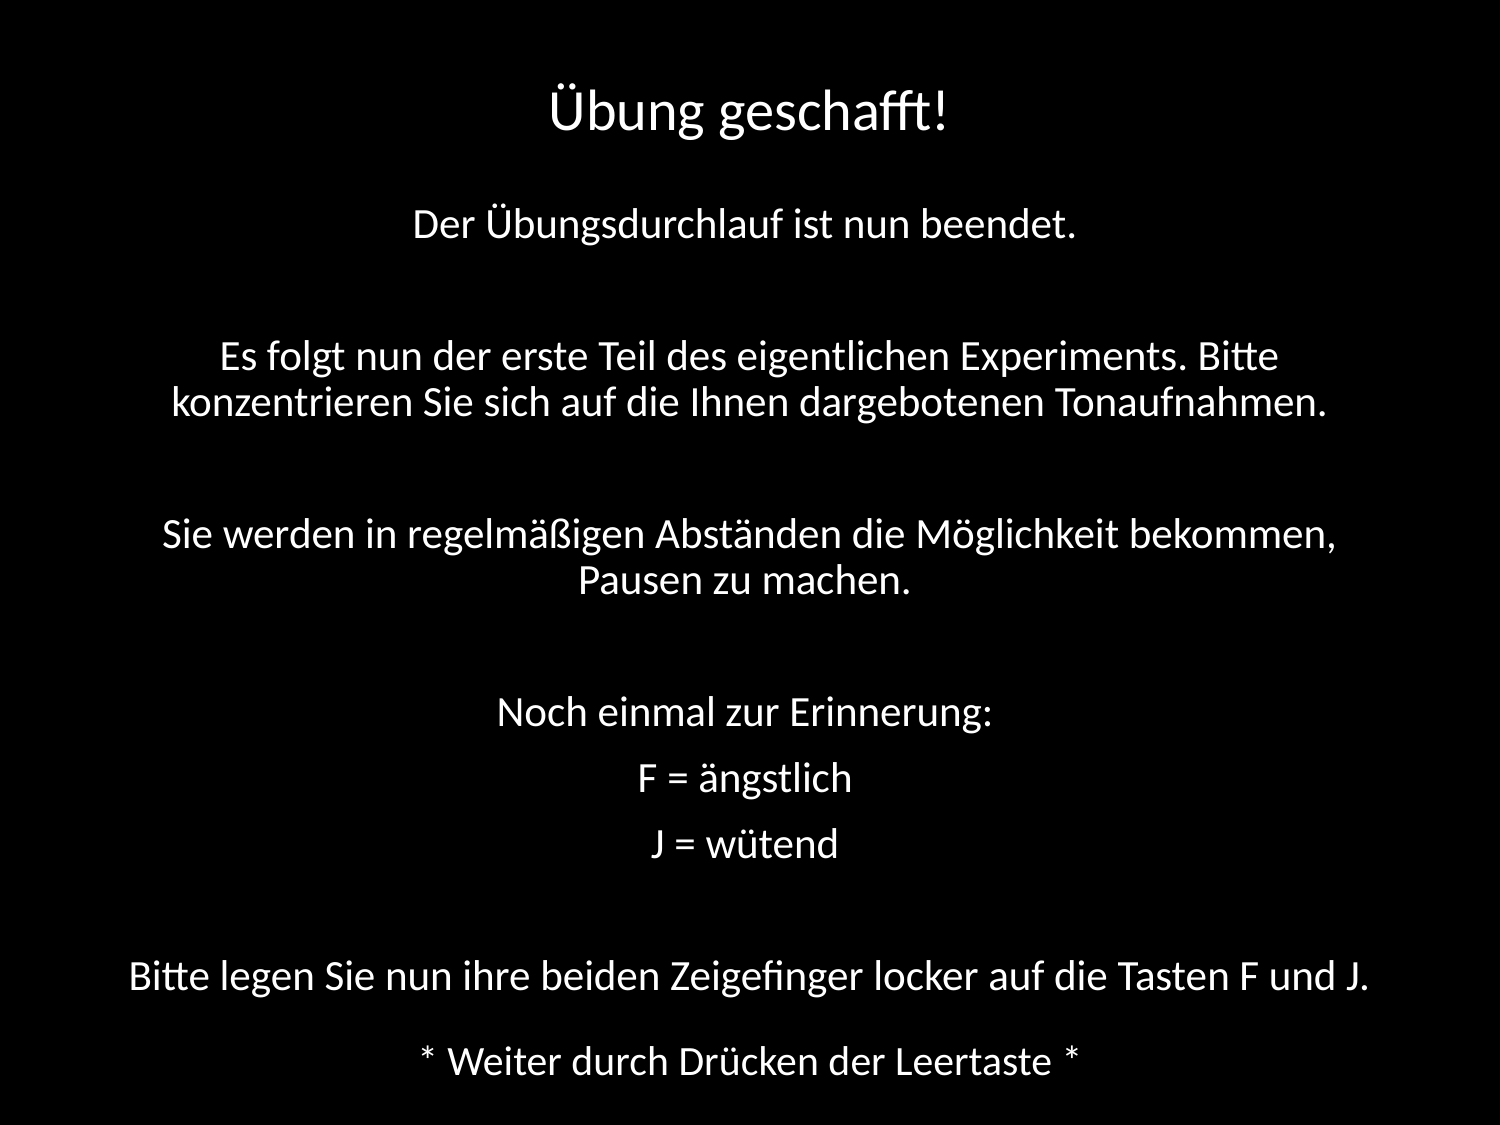

# Übung geschafft!
Der Übungsdurchlauf ist nun beendet.

Es folgt nun der erste Teil des eigentlichen Experiments. Bitte konzentrieren Sie sich auf die Ihnen dargebotenen Tonaufnahmen.

Sie werden in regelmäßigen Abständen die Möglichkeit bekommen, Pausen zu machen.

Noch einmal zur Erinnerung:
F = ängstlich
J = wütend

Bitte legen Sie nun ihre beiden Zeigefinger locker auf die Tasten F und J.